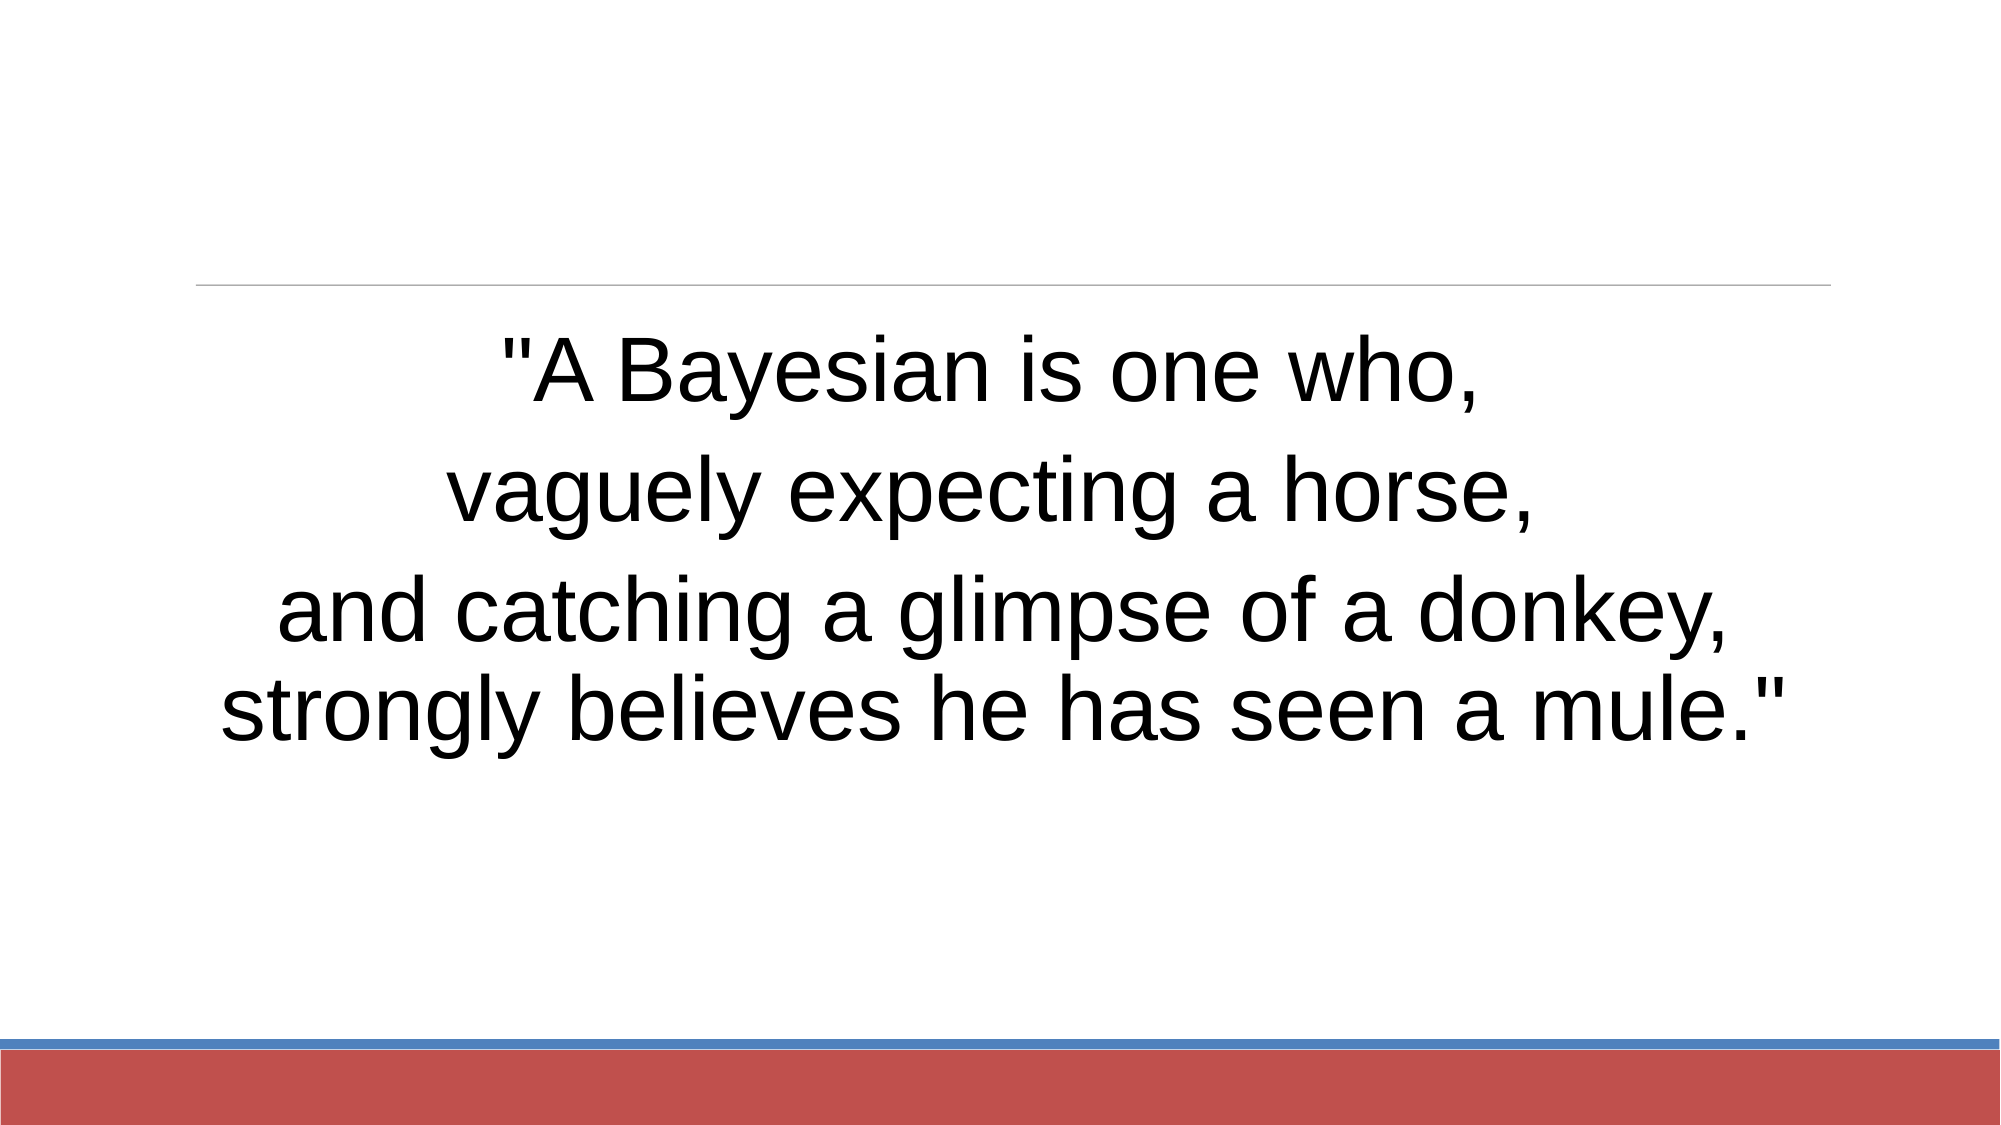

# "A Bayesian is one who,
vaguely expecting a horse,
and catching a glimpse of a donkey, strongly believes he has seen a mule."